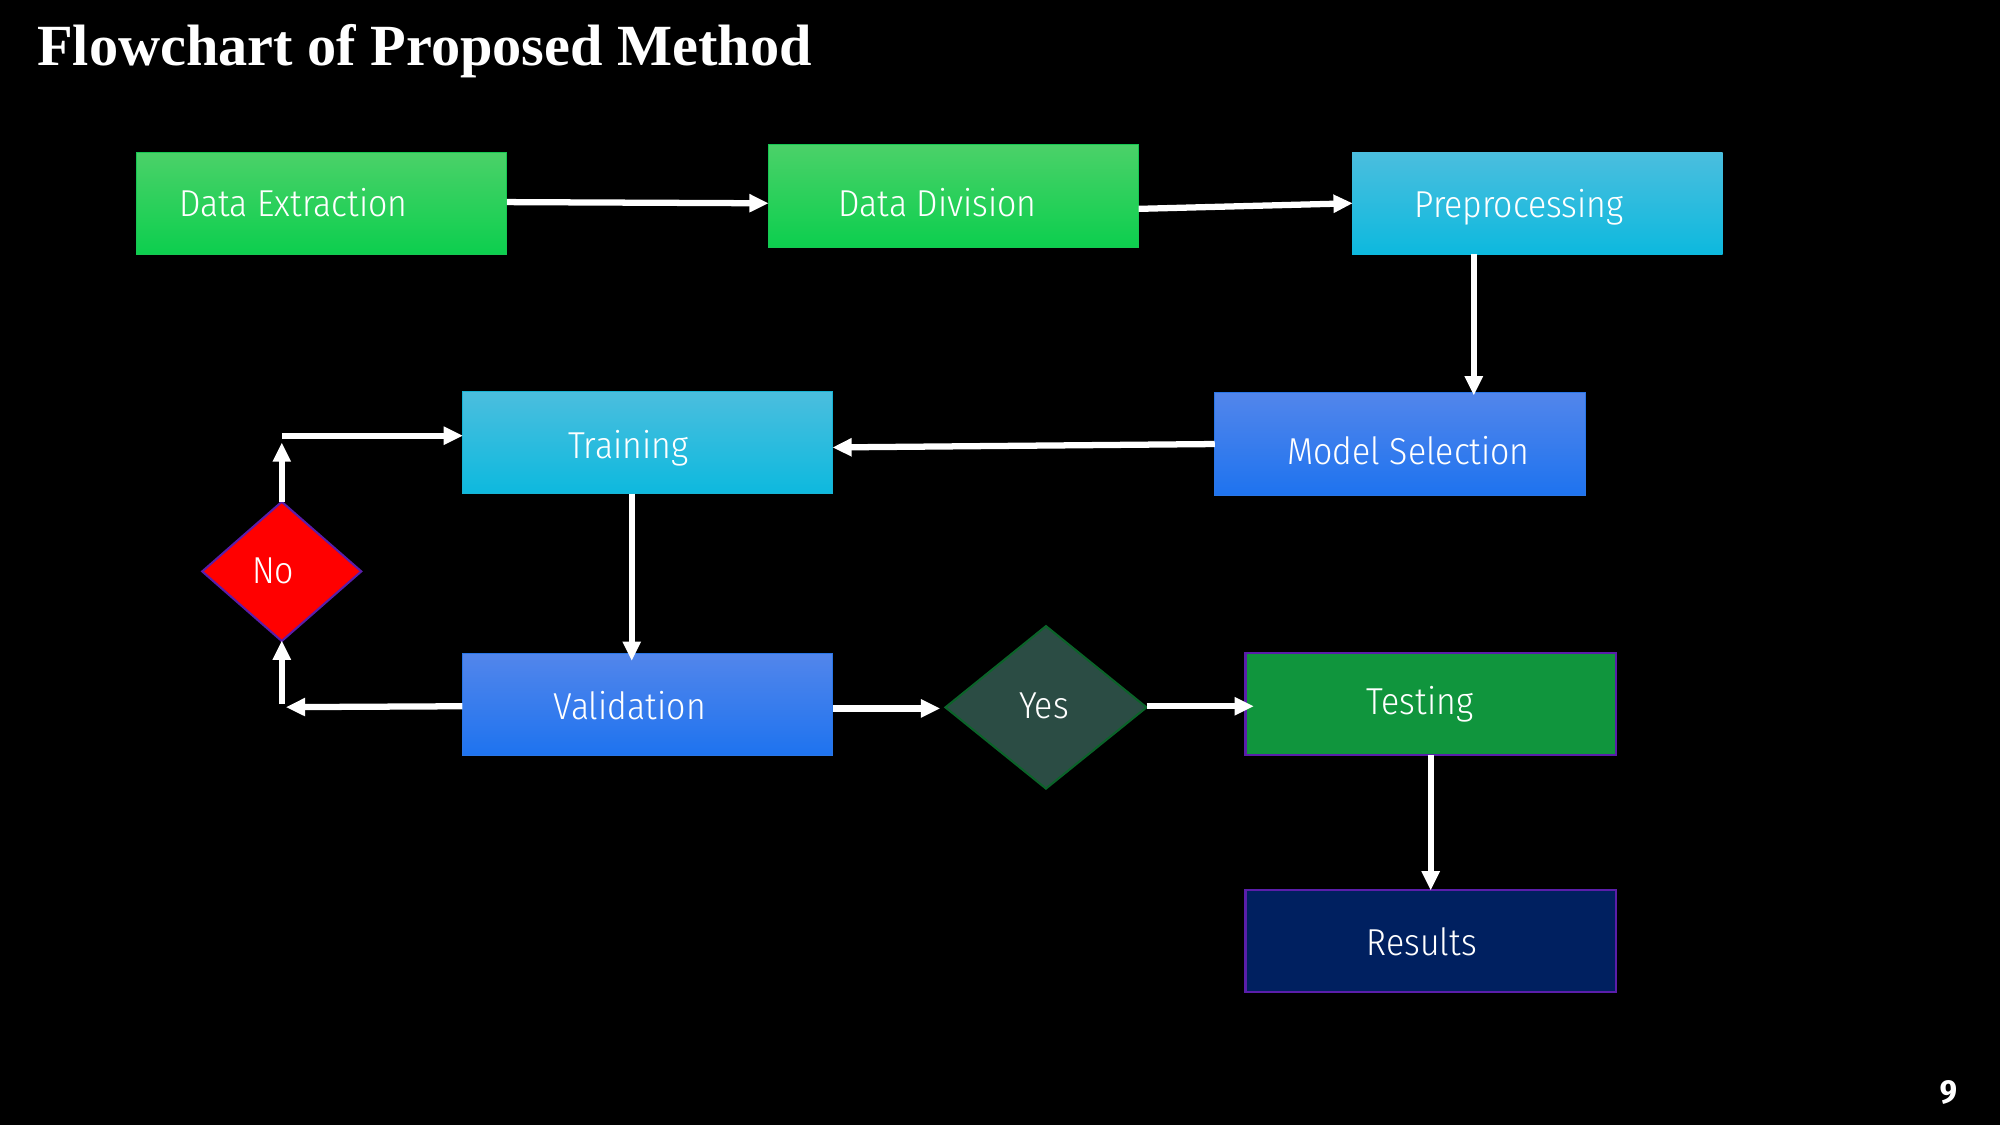

Flowchart of Proposed Method

Data Division
Data Extraction
Preprocessing

 Training
Model Selection

No

Testing
Yes
Validation

Results
9